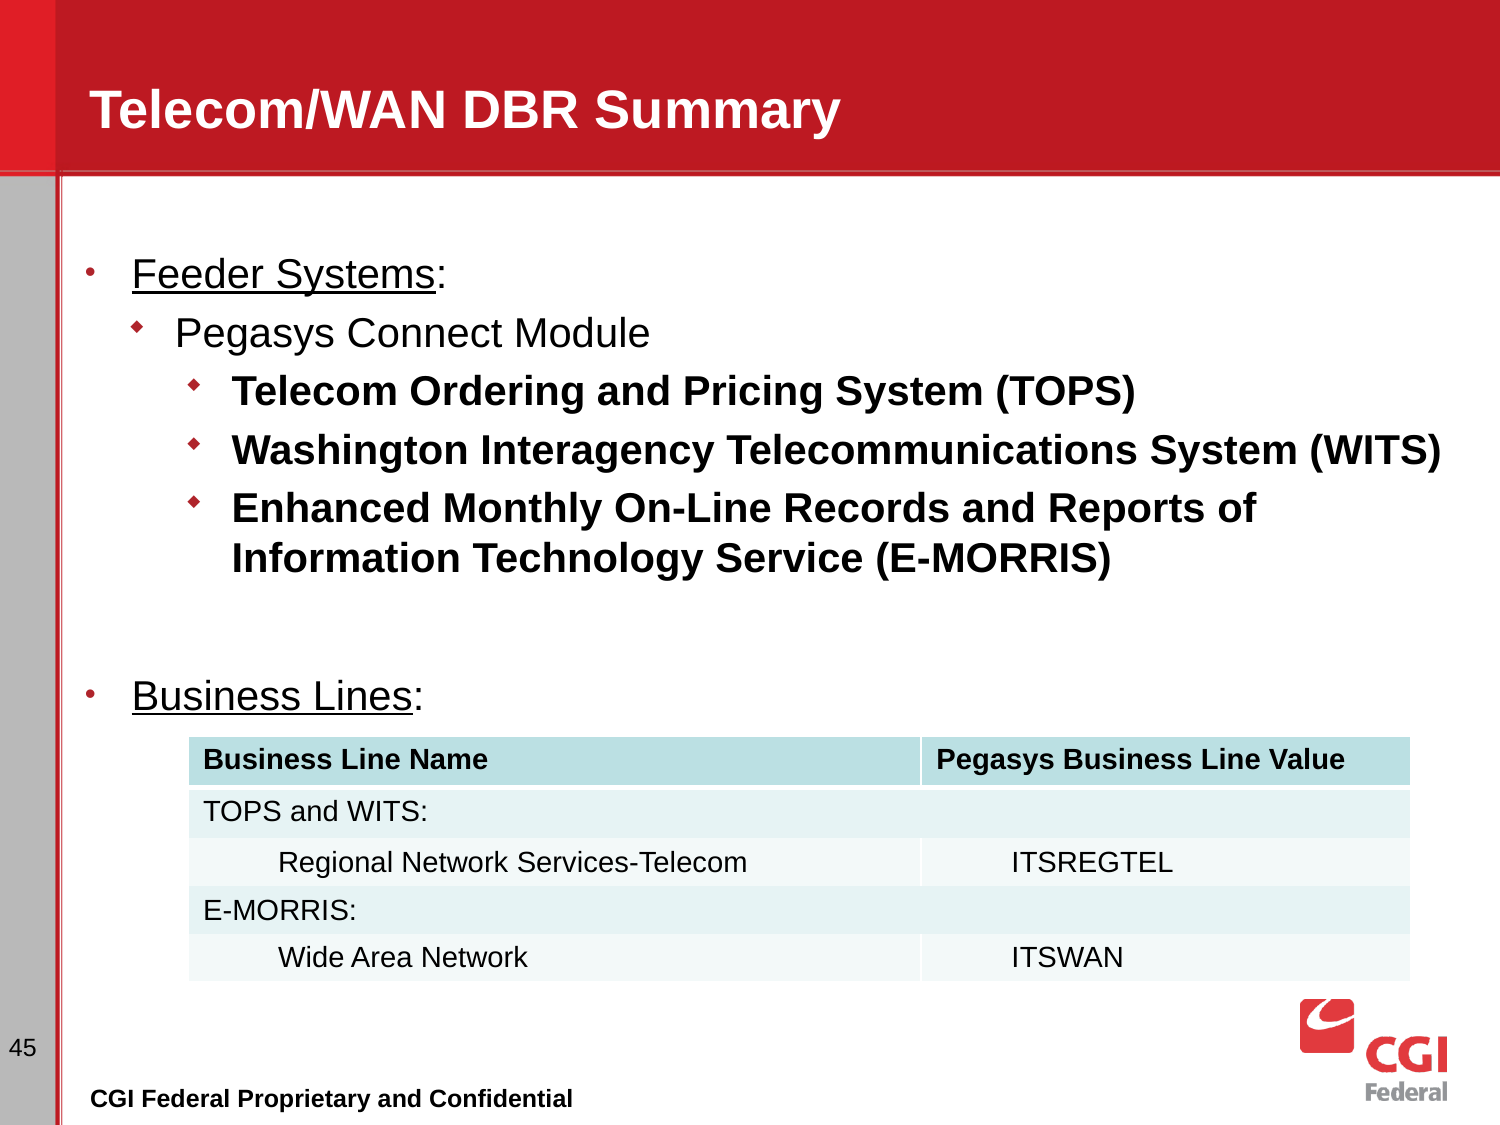

# Telecom/WAN DBR Summary
Feeder Systems:
Pegasys Connect Module
Telecom Ordering and Pricing System (TOPS)
Washington Interagency Telecommunications System (WITS)
Enhanced Monthly On-Line Records and Reports of Information Technology Service (E-MORRIS)

Business Lines:

| Business Line Name | Pegasys Business Line Value |
| --- | --- |
| TOPS and WITS: |  |
| Regional Network Services-Telecom | ITSREGTEL |
| E-MORRIS: |  |
| Wide Area Network | ITSWAN |
45
CGI Federal Proprietary and Confidential